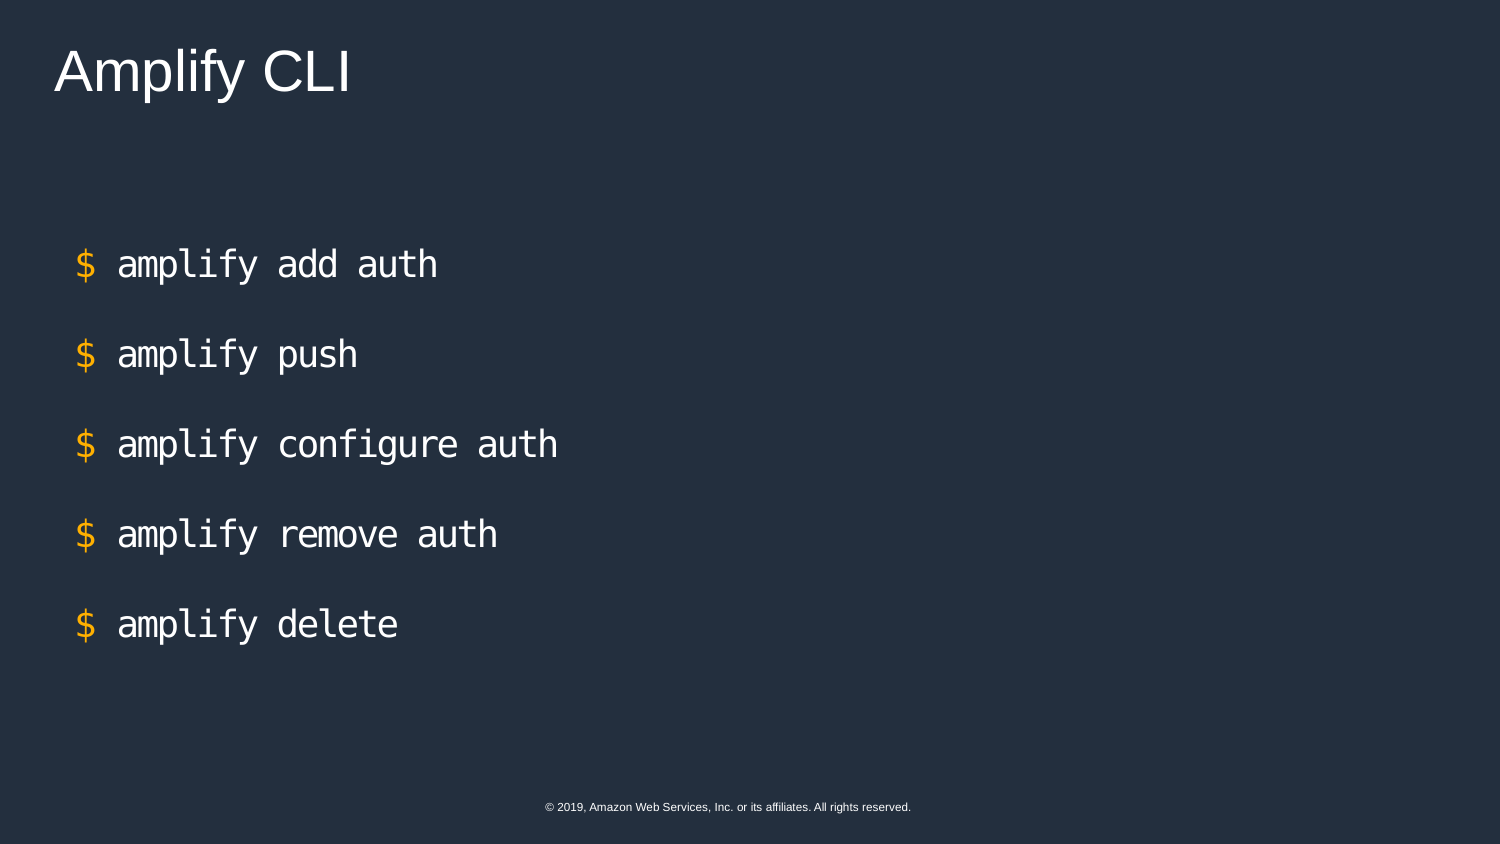

# Amplify CLI
$ amplify add auth

$ amplify push

$ amplify configure auth

$ amplify remove auth

$ amplify delete